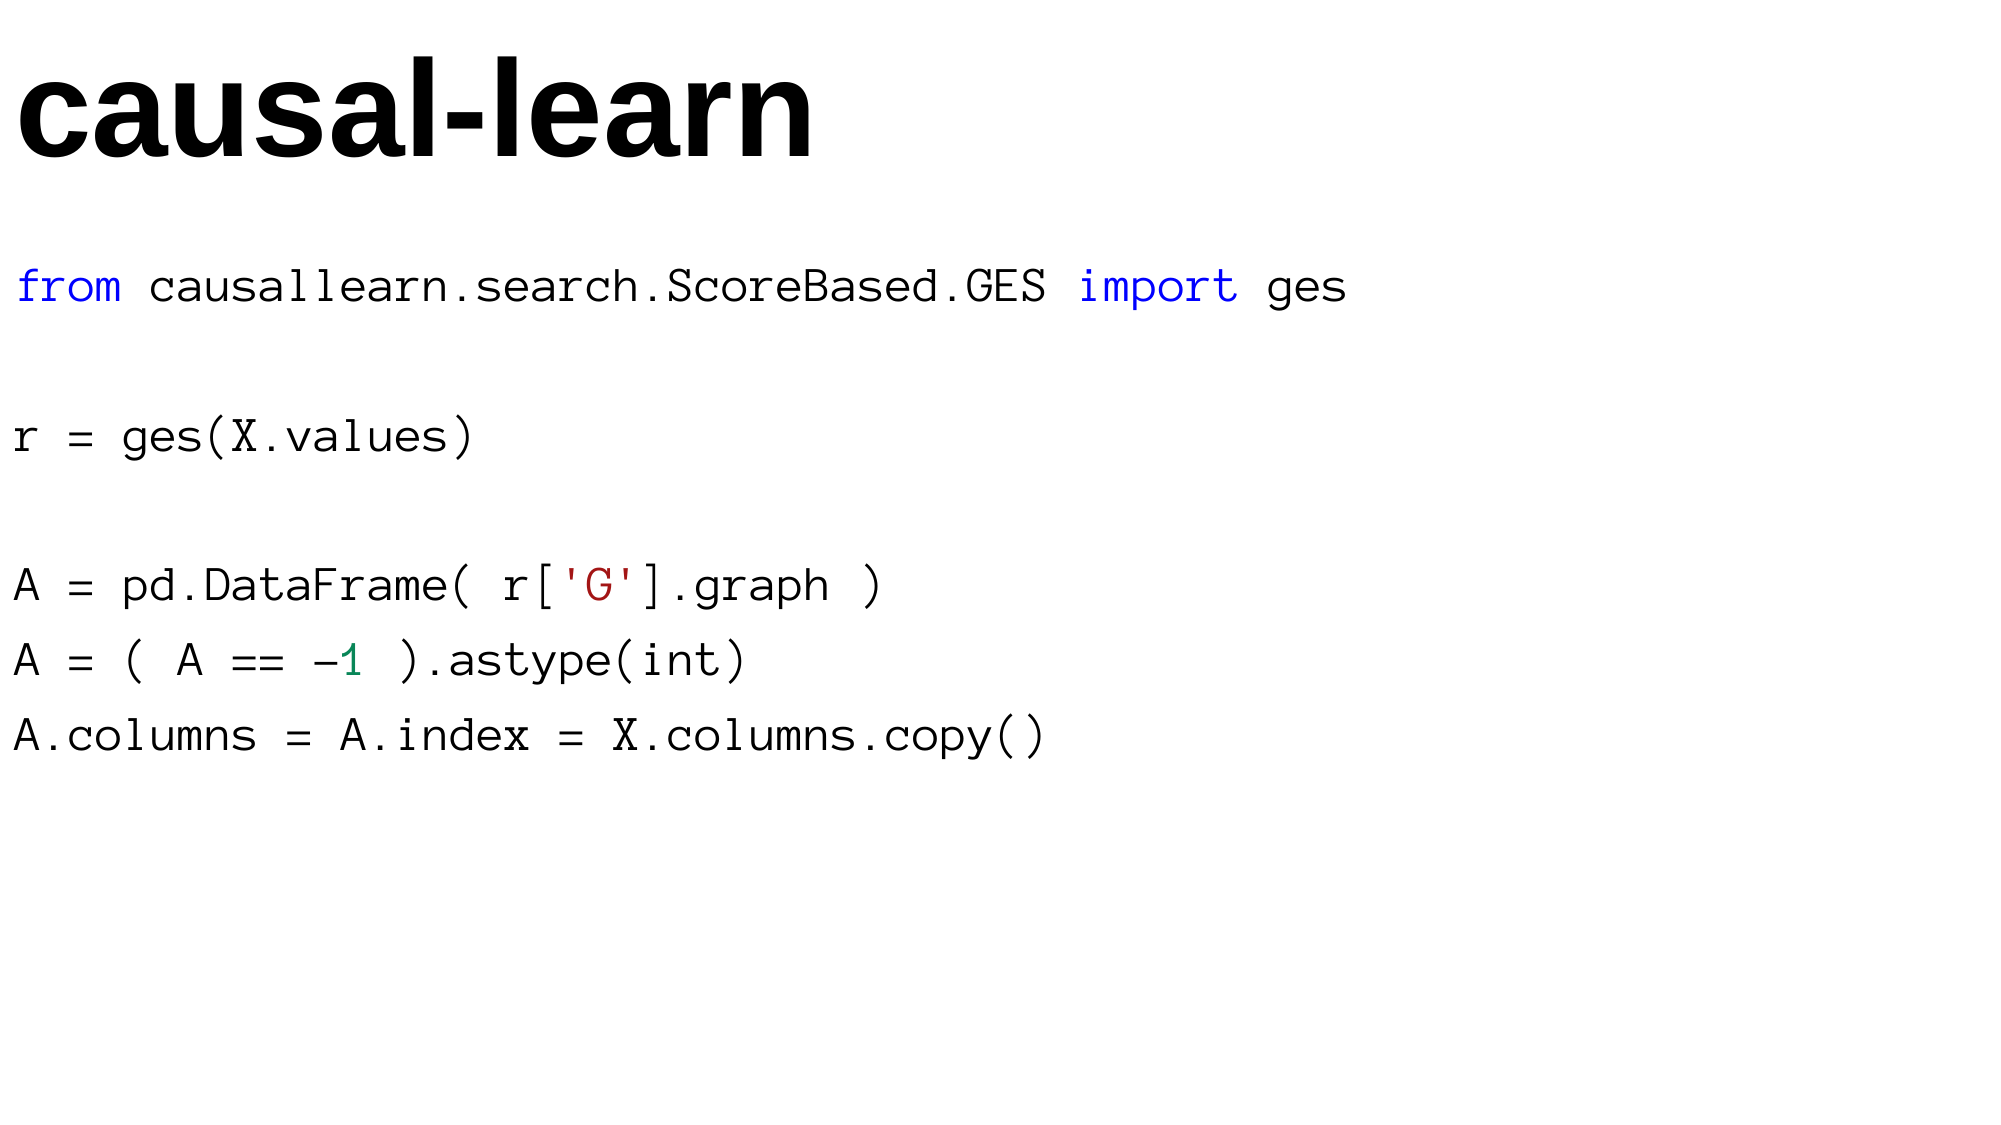

# causal-learn
from causallearn.search.ScoreBased.GES import ges

r = ges(X.values)

A = pd.DataFrame( r['G'].graph )
A = ( A == -1 ).astype(int)
A.columns = A.index = X.columns.copy()